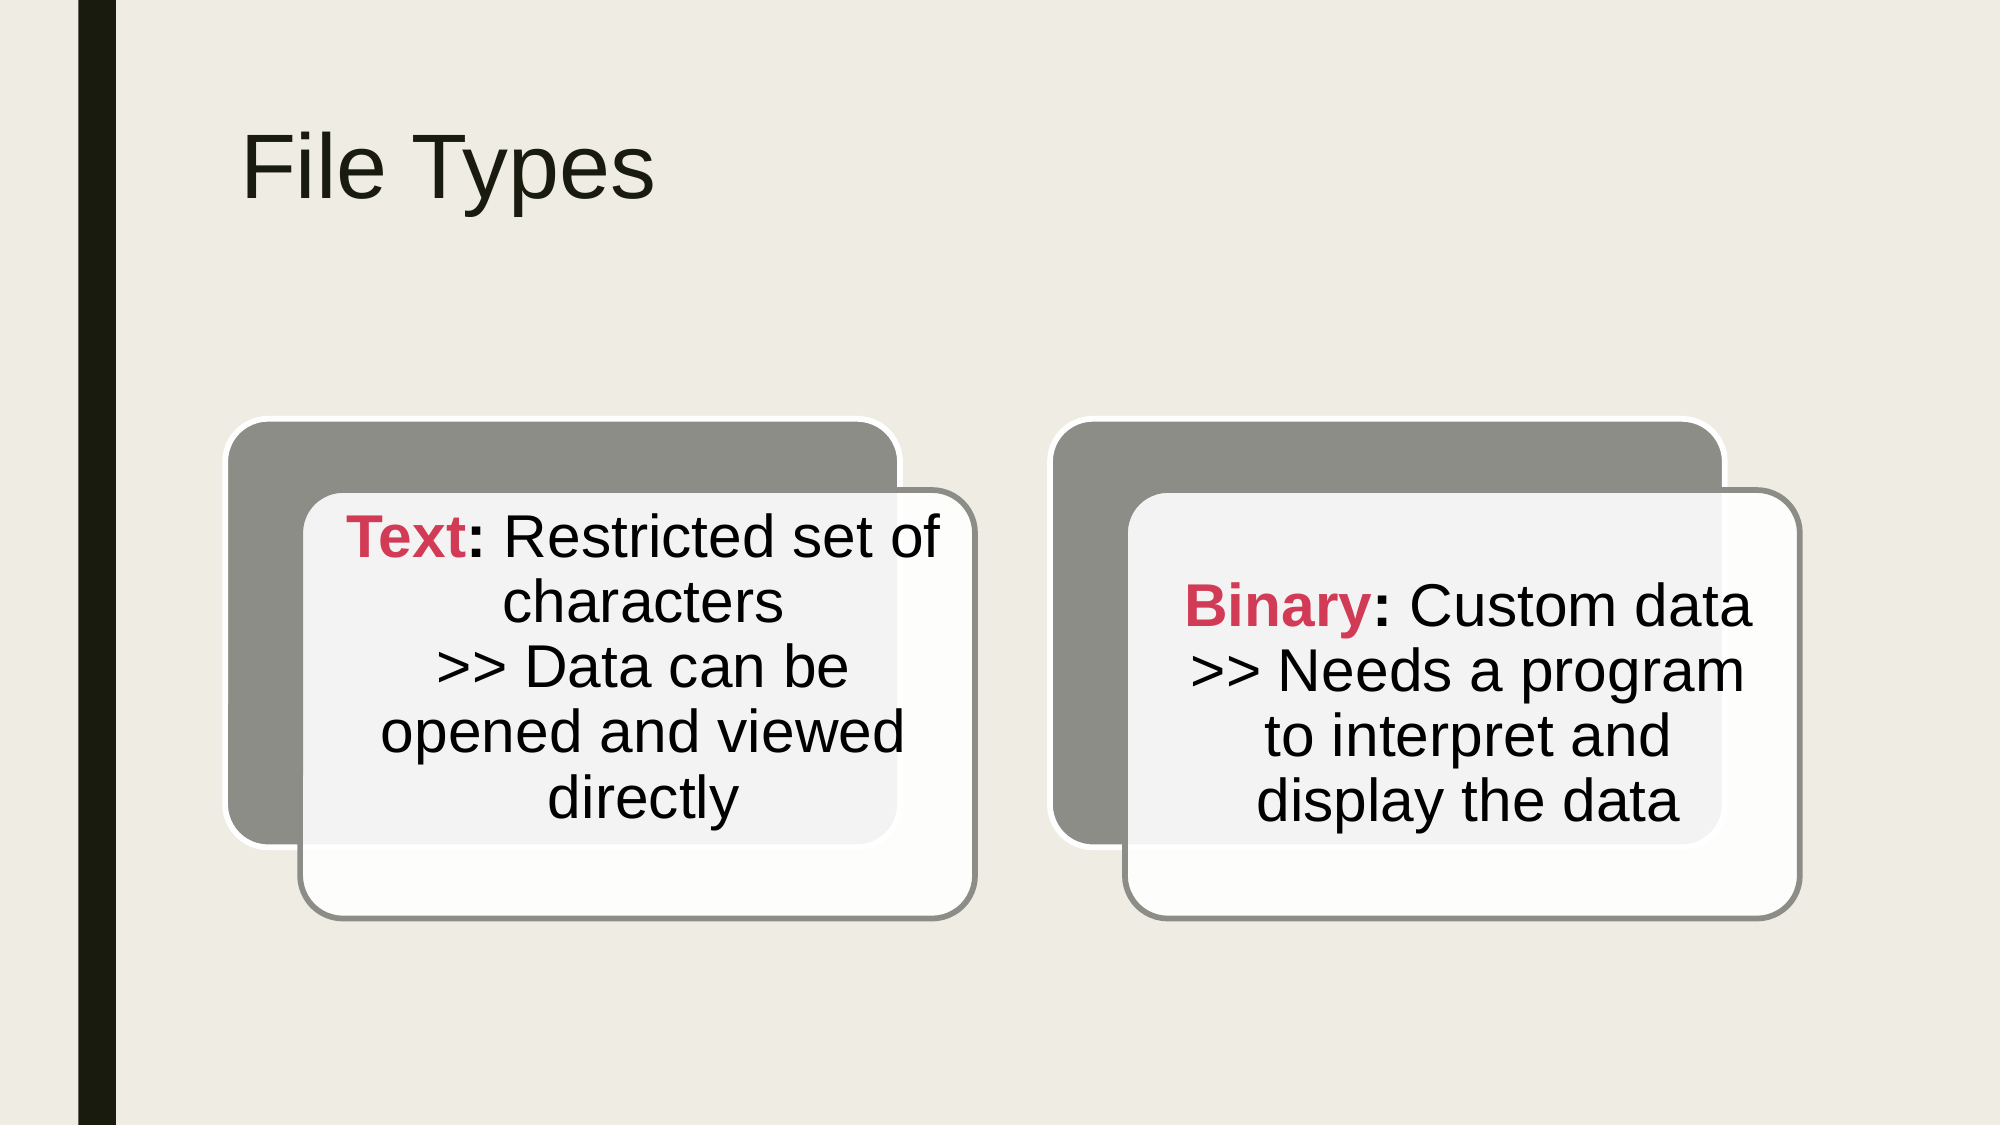

# File Types
Text: Restricted set of characters
>> Data can be opened and viewed directly
Binary: Custom data
>> Needs a program to interpret and display the data